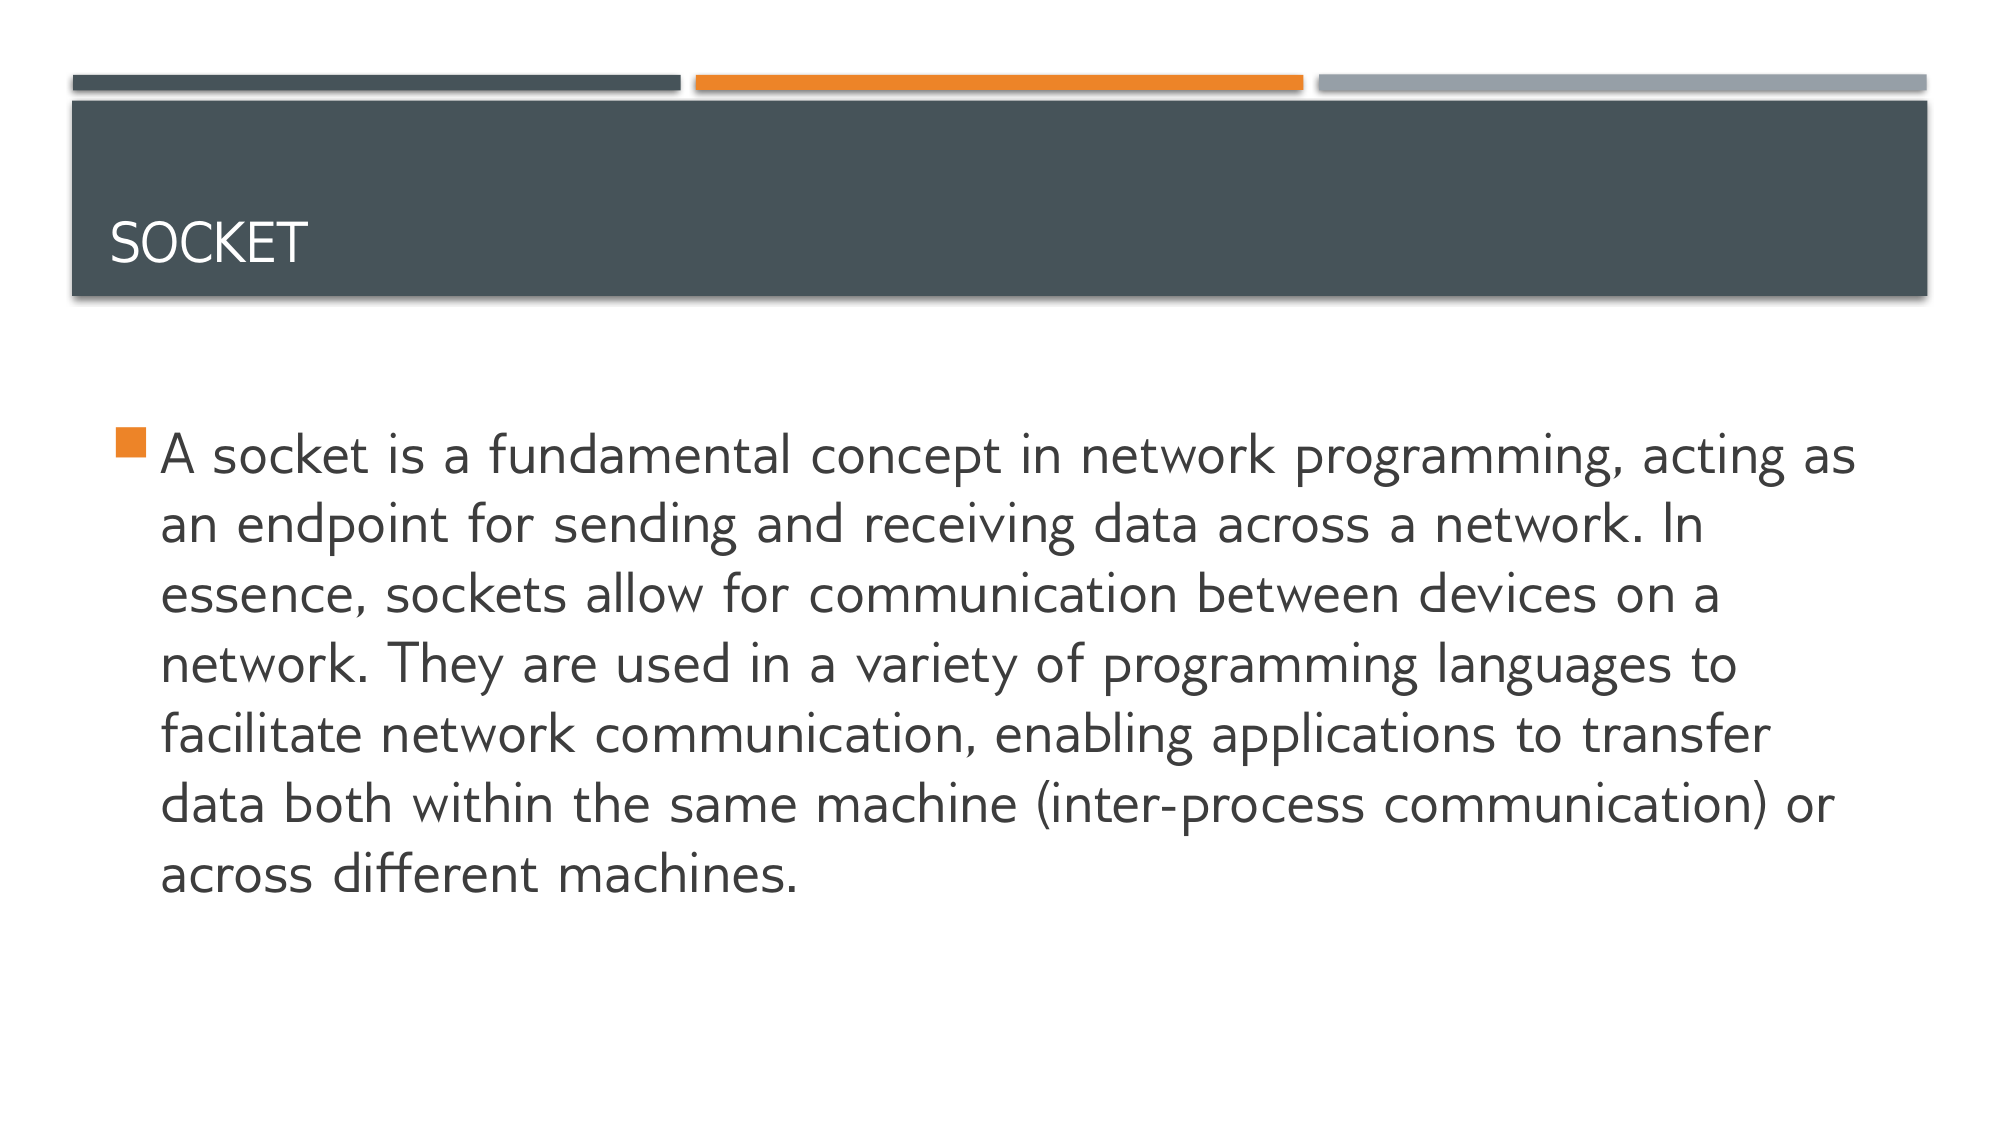

# Socket
A socket is a fundamental concept in network programming, acting as an endpoint for sending and receiving data across a network. In essence, sockets allow for communication between devices on a network. They are used in a variety of programming languages to facilitate network communication, enabling applications to transfer data both within the same machine (inter-process communication) or across different machines.